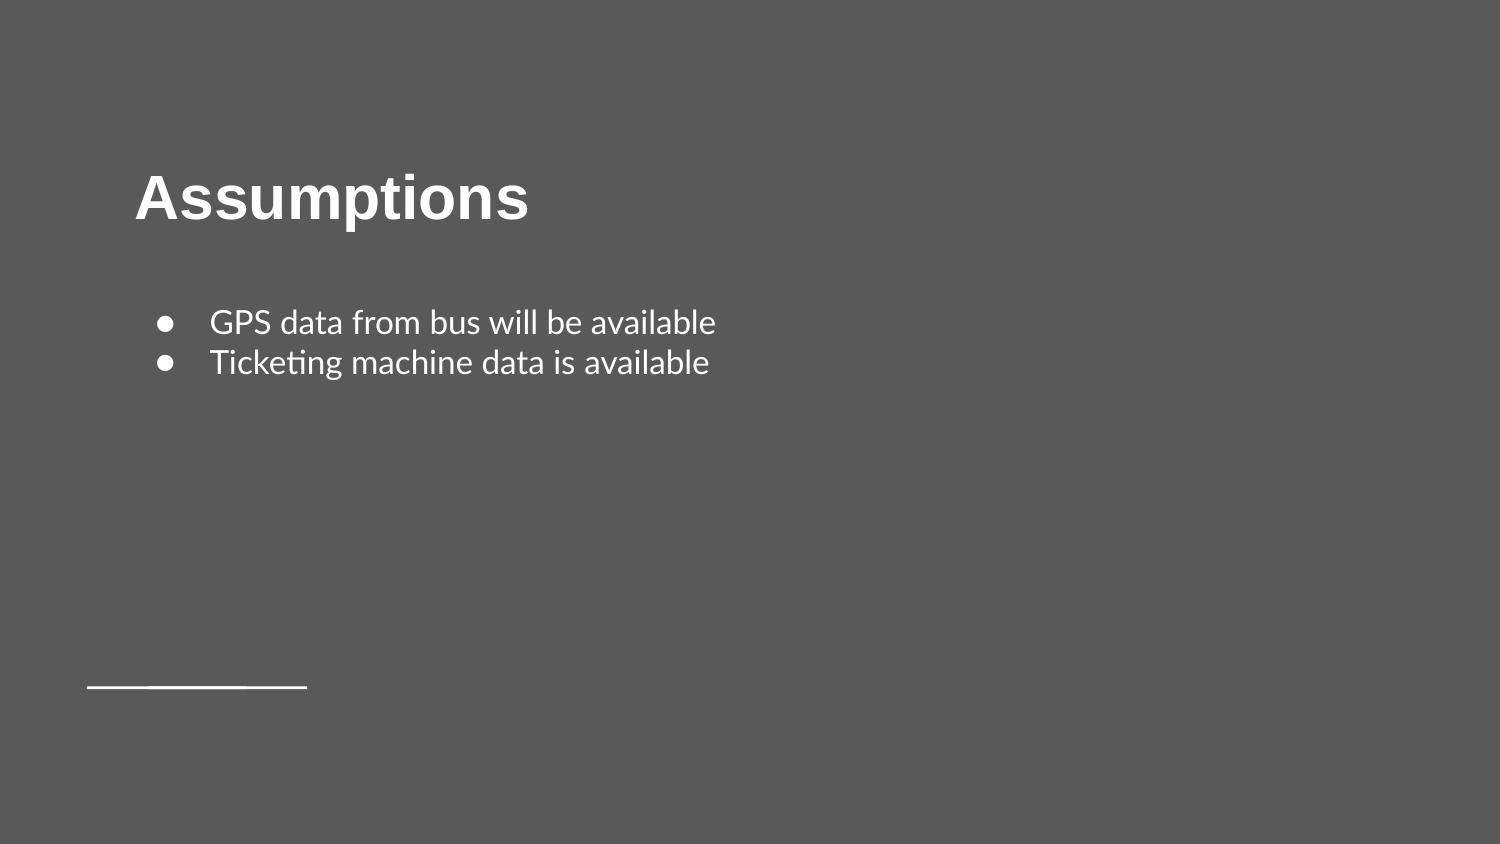

# Assumptions
GPS data from bus will be available
Ticketing machine data is available